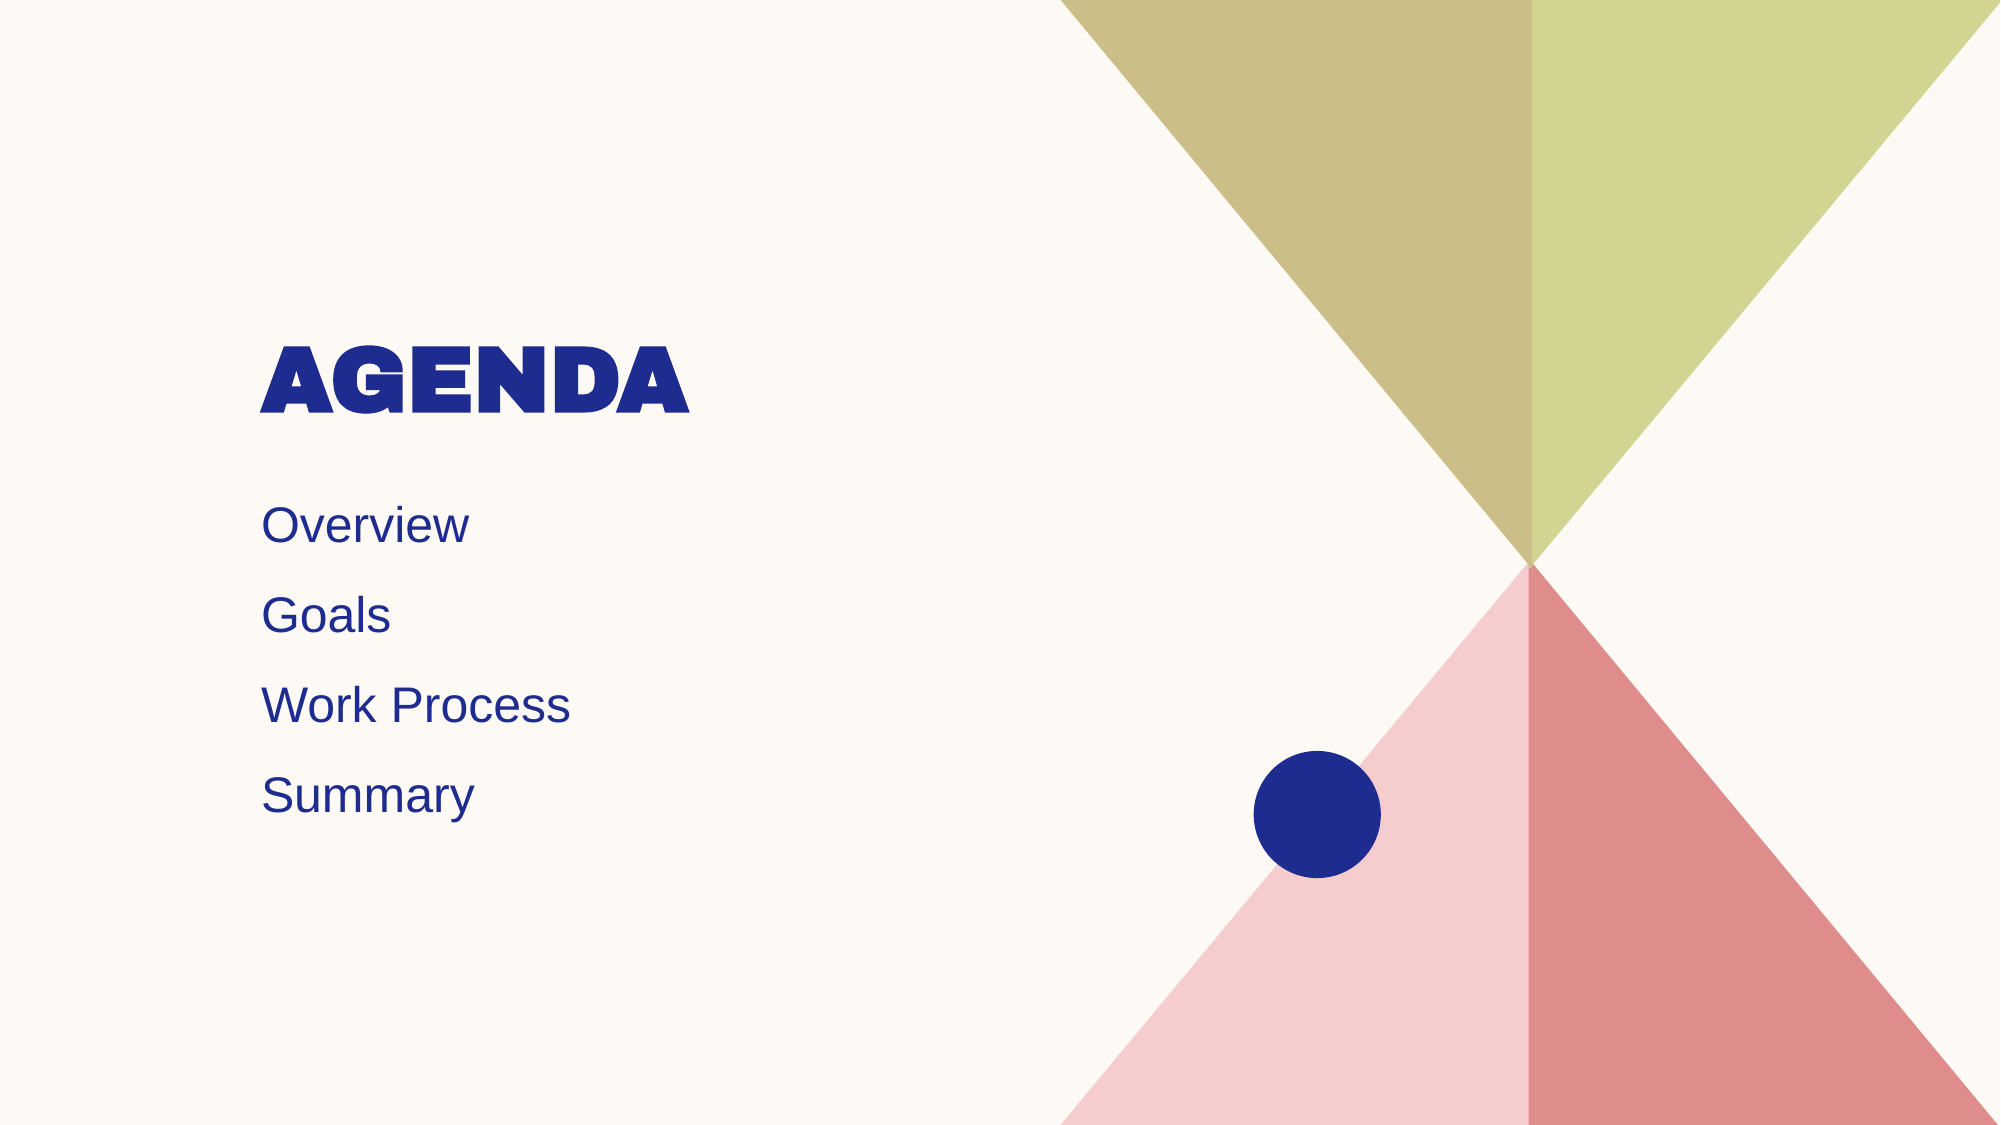

# AGENDA
Overview
Goals
Work Process
​Summary​